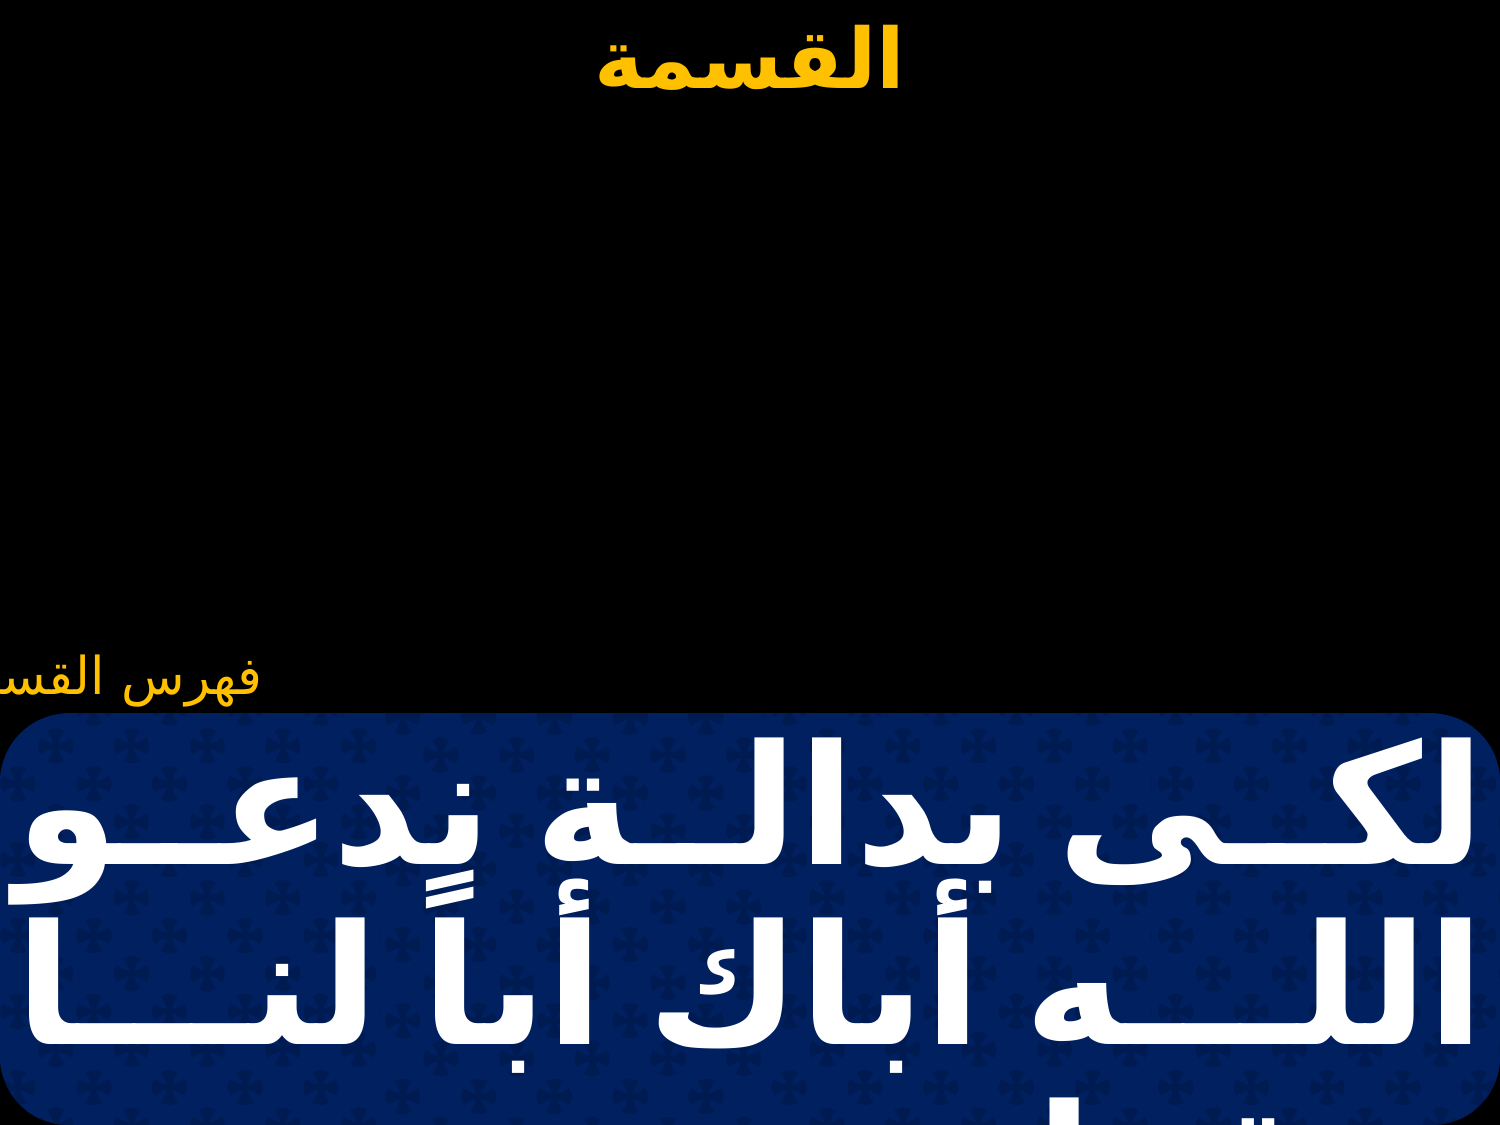

#
لكى بدالة ندعو الله أباك أباً لنا ونقول بصوت جهورى: